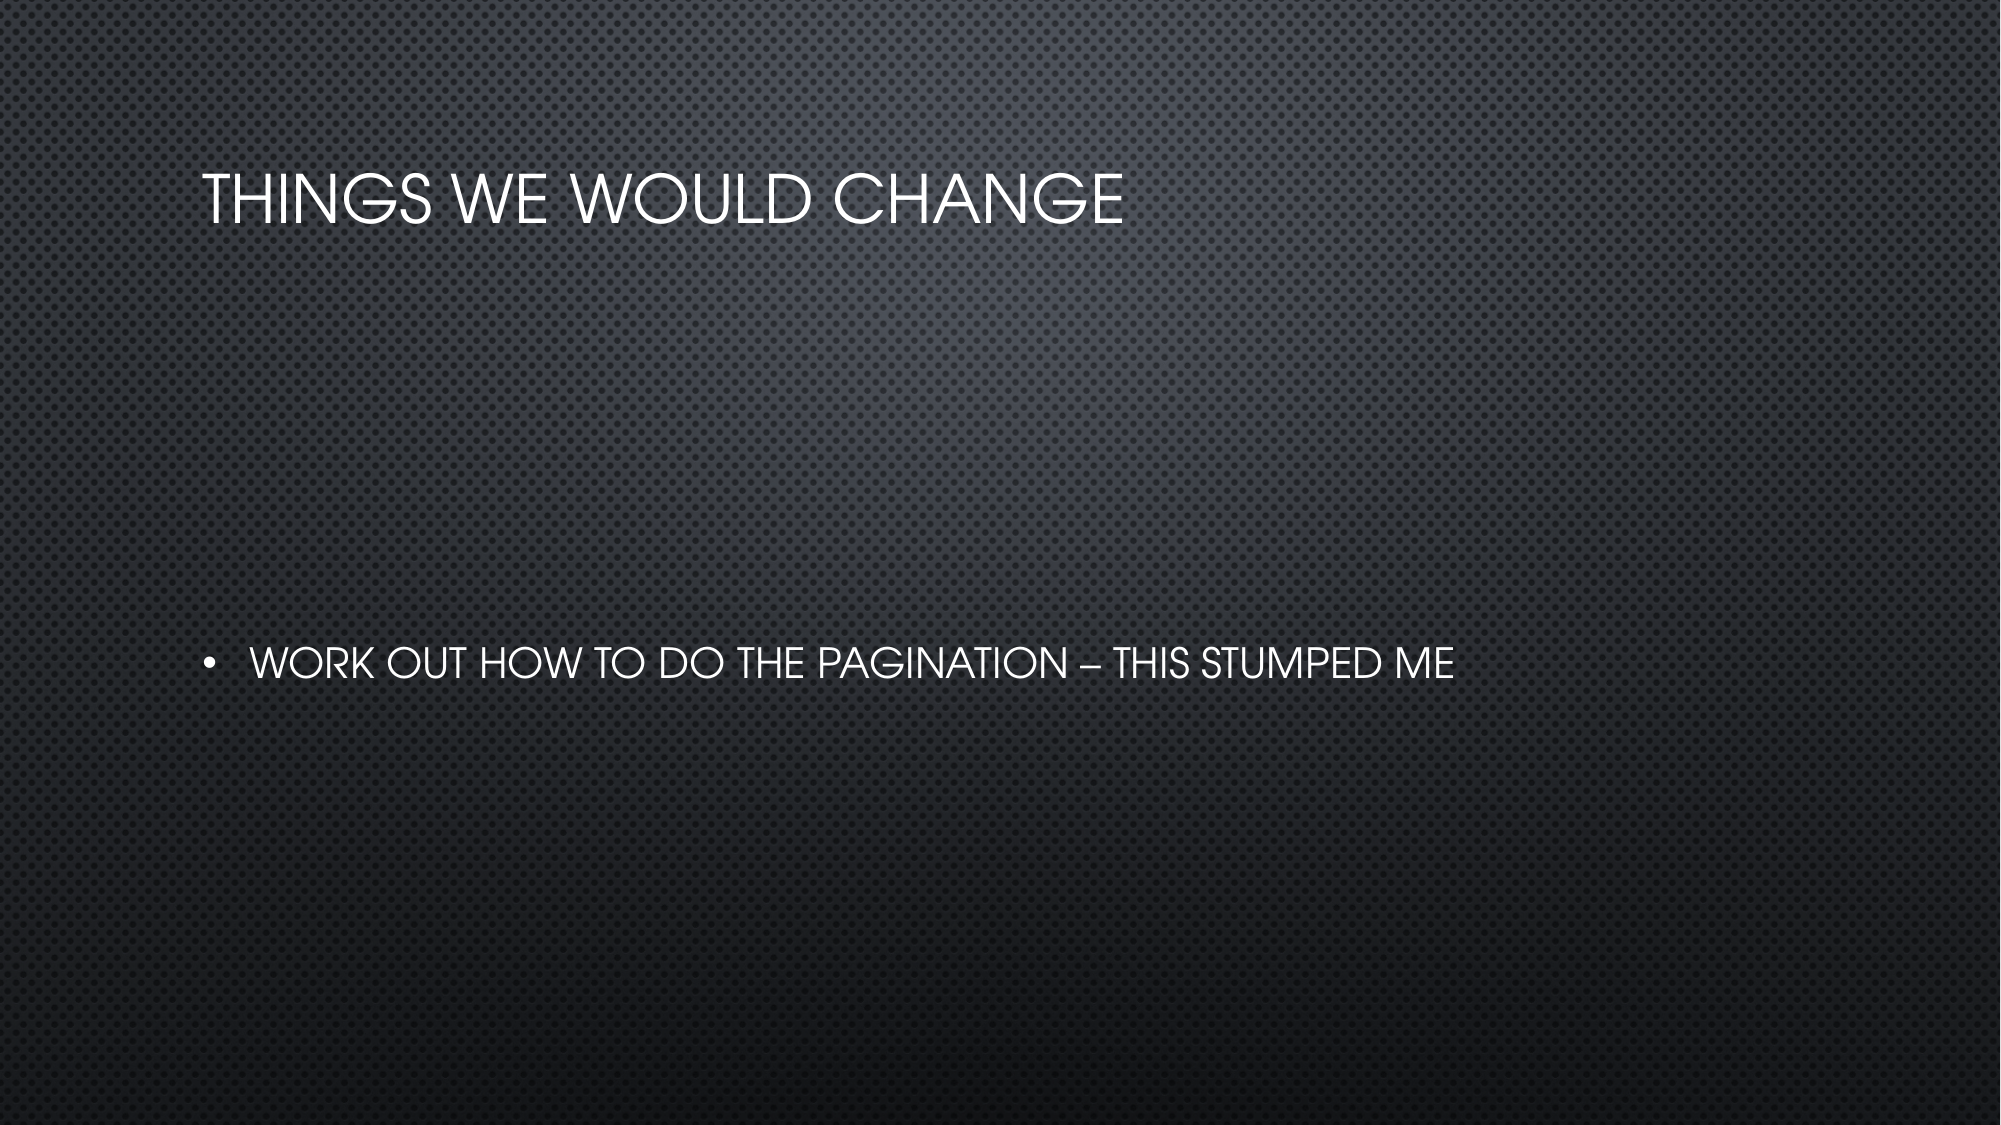

# Things we would change
Work out how to do the pagination – this stumped me